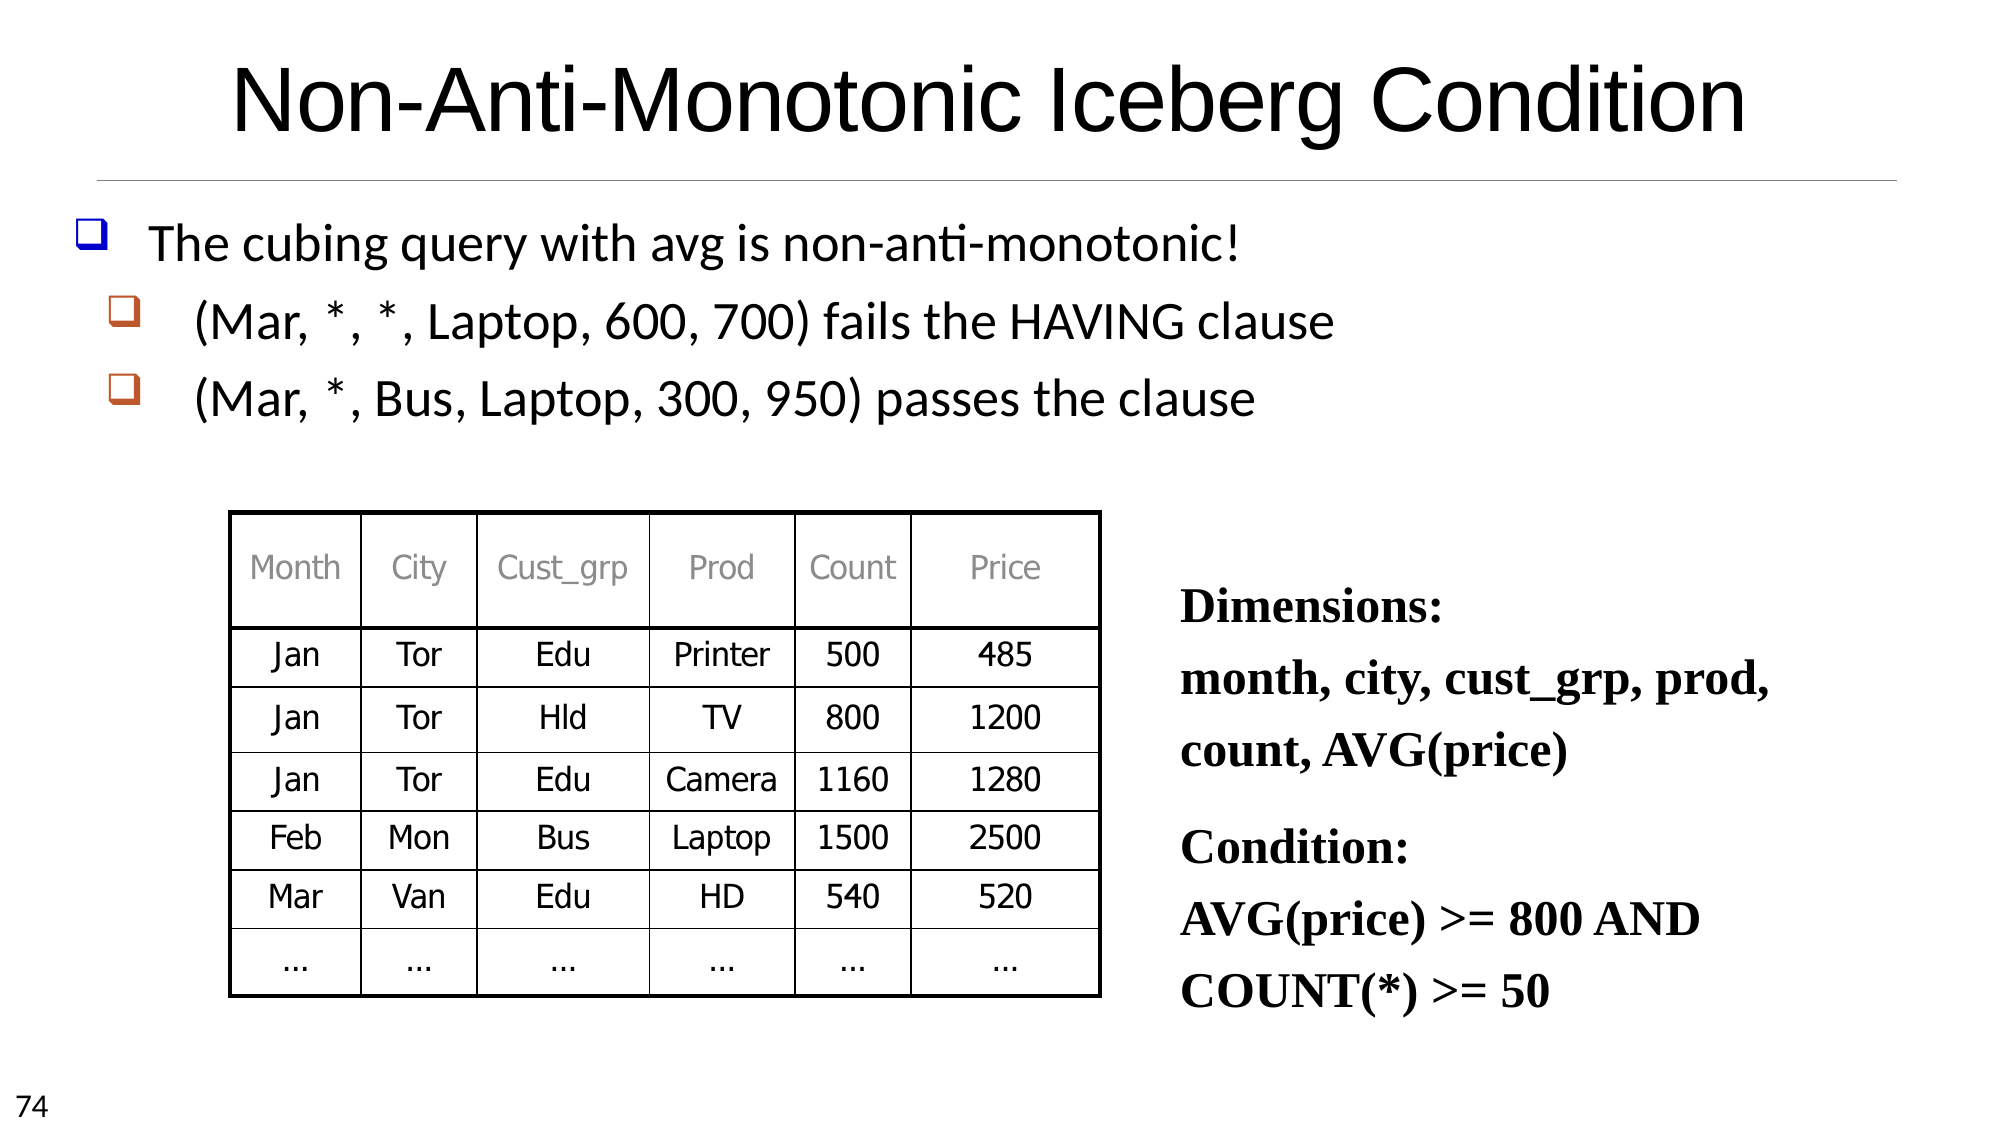

# Non-Anti-Monotonic Iceberg Condition
The cubing query with avg is non-anti-monotonic!
(Mar, *, *, Laptop, 600, 700) fails the HAVING clause
(Mar, *, Bus, Laptop, 300, 950) passes the clause
| Month | City | Cust\_grp | Prod | Count | Price |
| --- | --- | --- | --- | --- | --- |
| Jan | Tor | Edu | Printer | 500 | 485 |
| Jan | Tor | Hld | TV | 800 | 1200 |
| Jan | Tor | Edu | Camera | 1160 | 1280 |
| Feb | Mon | Bus | Laptop | 1500 | 2500 |
| Mar | Van | Edu | HD | 540 | 520 |
| … | … | … | … | … | … |
Dimensions:
month, city, cust_grp, prod,
count, AVG(price)
Condition:
AVG(price) >= 800 AND
COUNT(*) >= 50